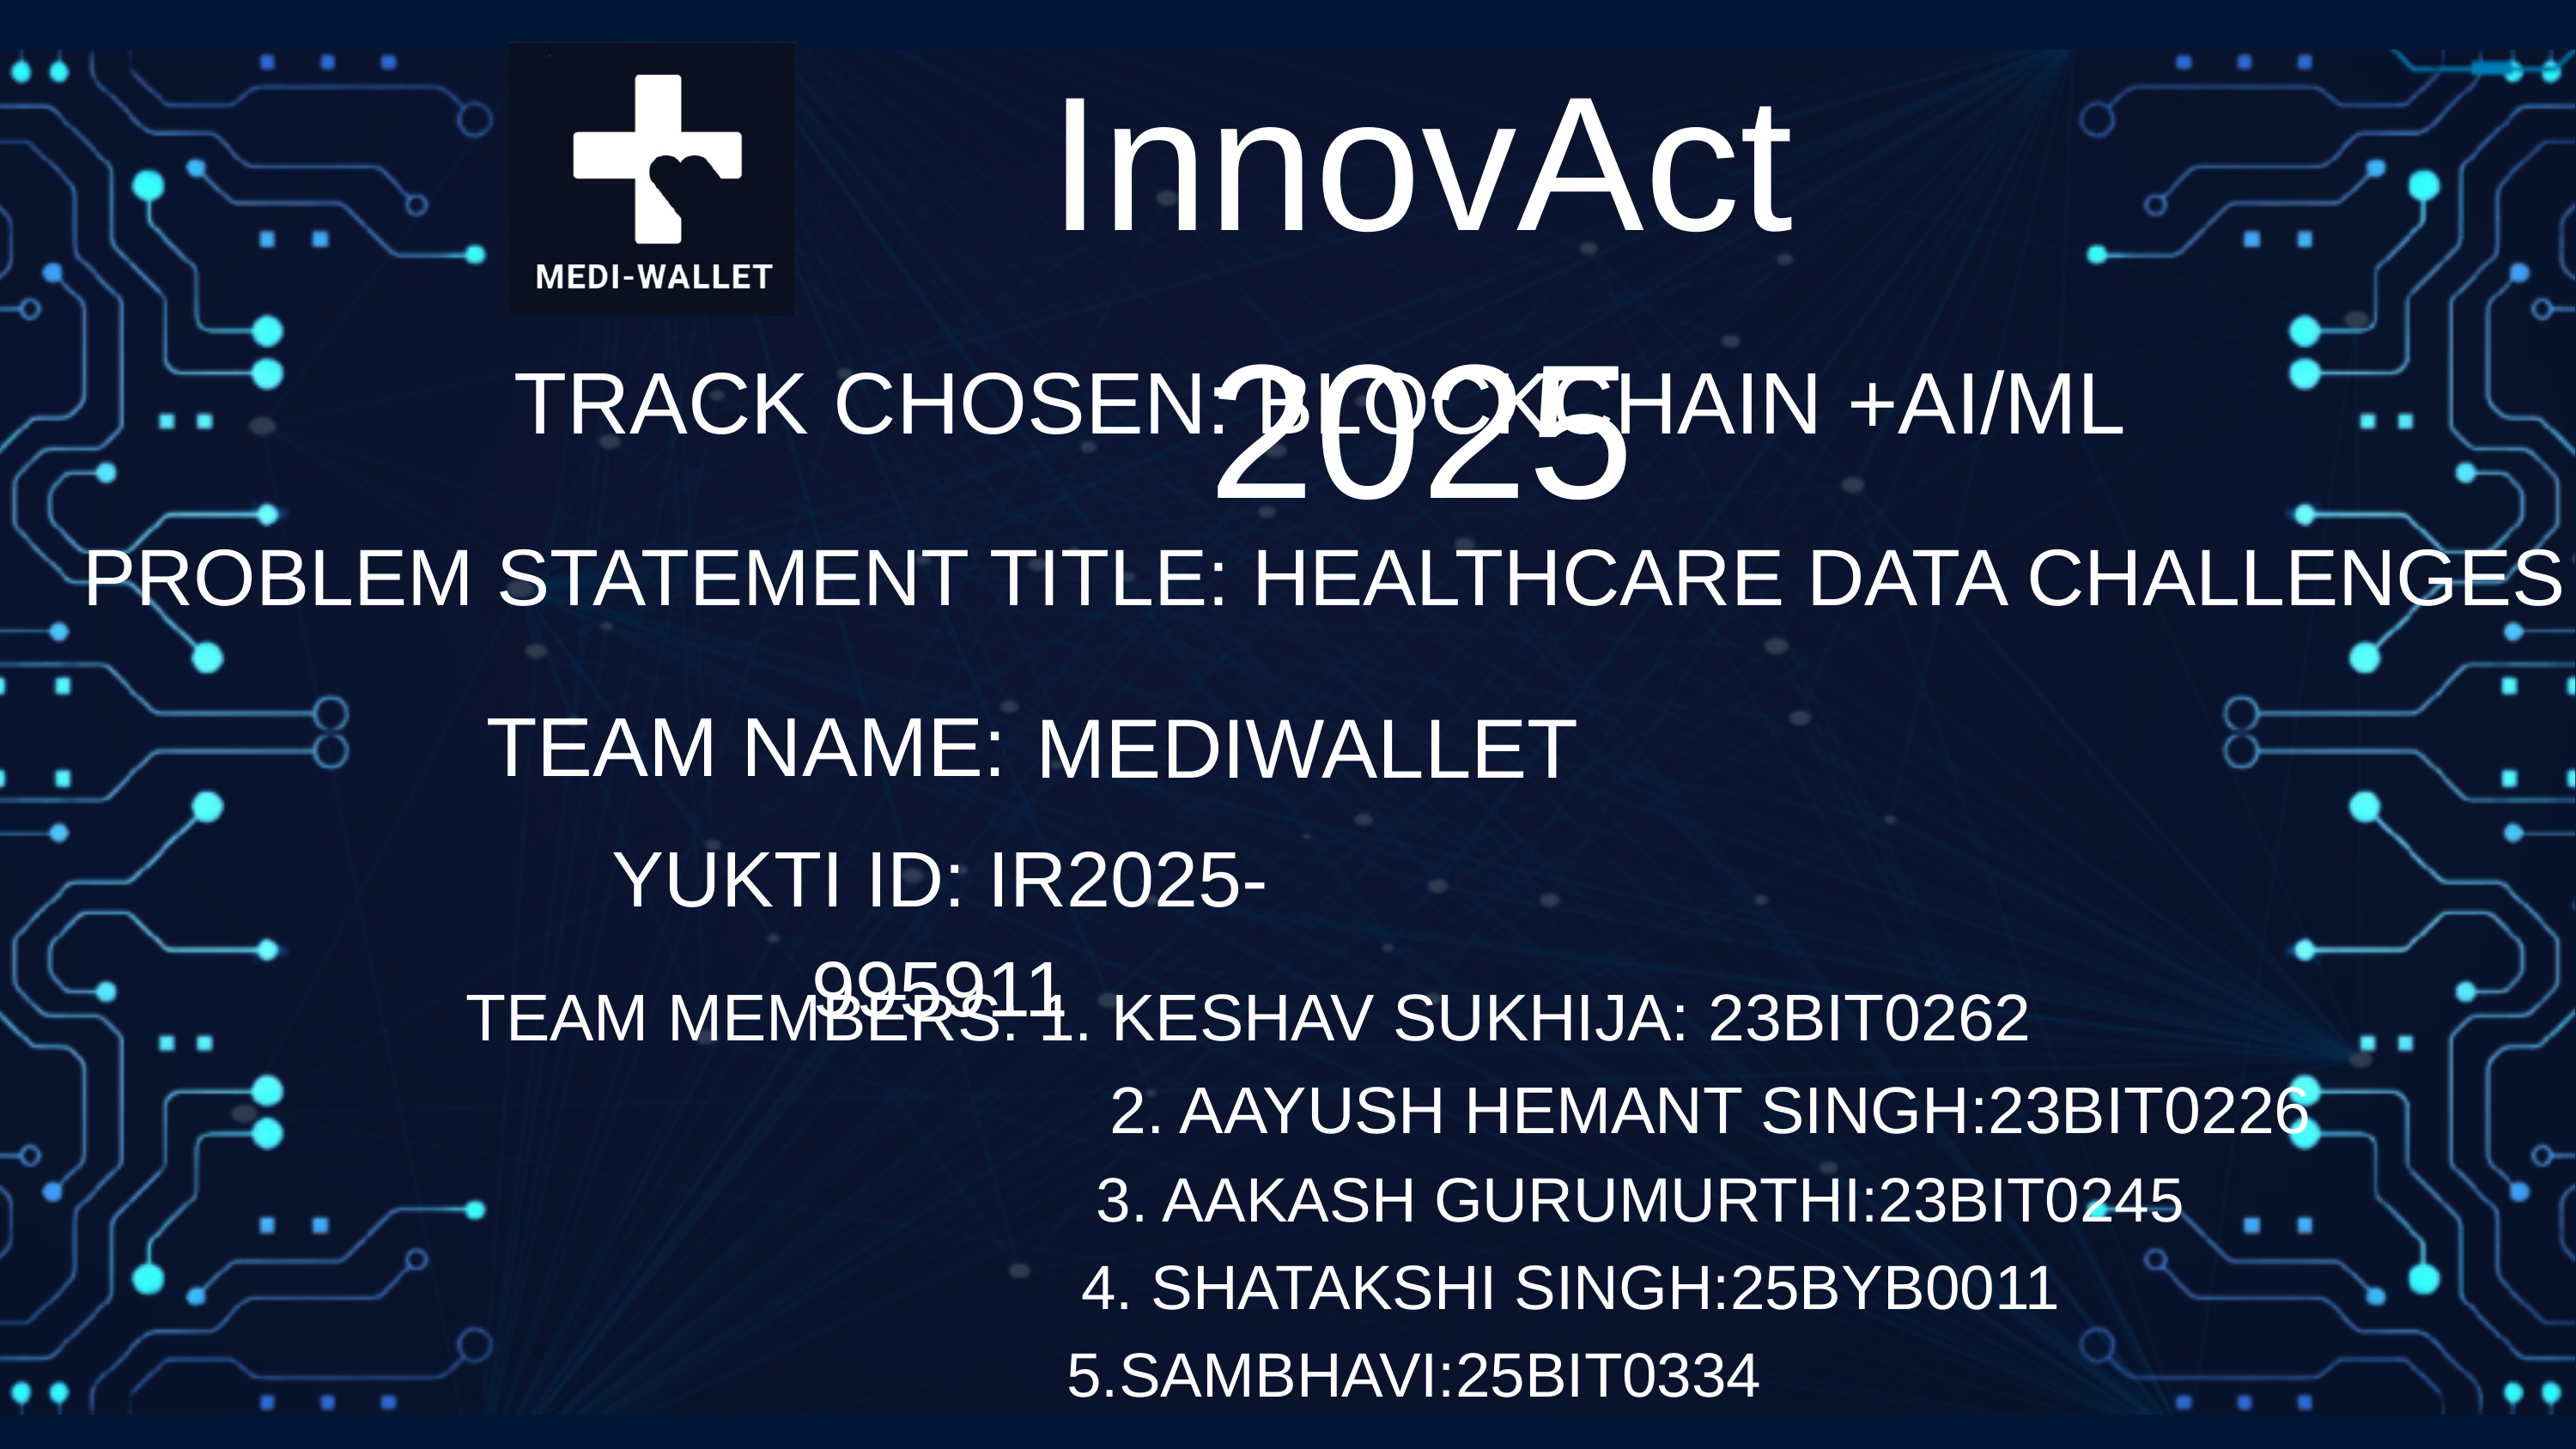

InnovAct 2025

TRACK CHOSEN: BLOCKCHAIN +AI/ML
PROBLEM STATEMENT TITLE: HEALTHCARE DATA CHALLENGES
TEAM NAME:
MEDIWALLET
YUKTI ID: IR2025-995911
TEAM MEMBERS: 1. KESHAV SUKHIJA: 23BIT0262
                                                  2. AAYUSH HEMANT SINGH:23BIT0226
                                             3. AAKASH GURUMURTHI:23BIT0245
                                     4. SHATAKSHI SINGH:25BYB0011
                   5.SAMBHAVI:25BIT0334